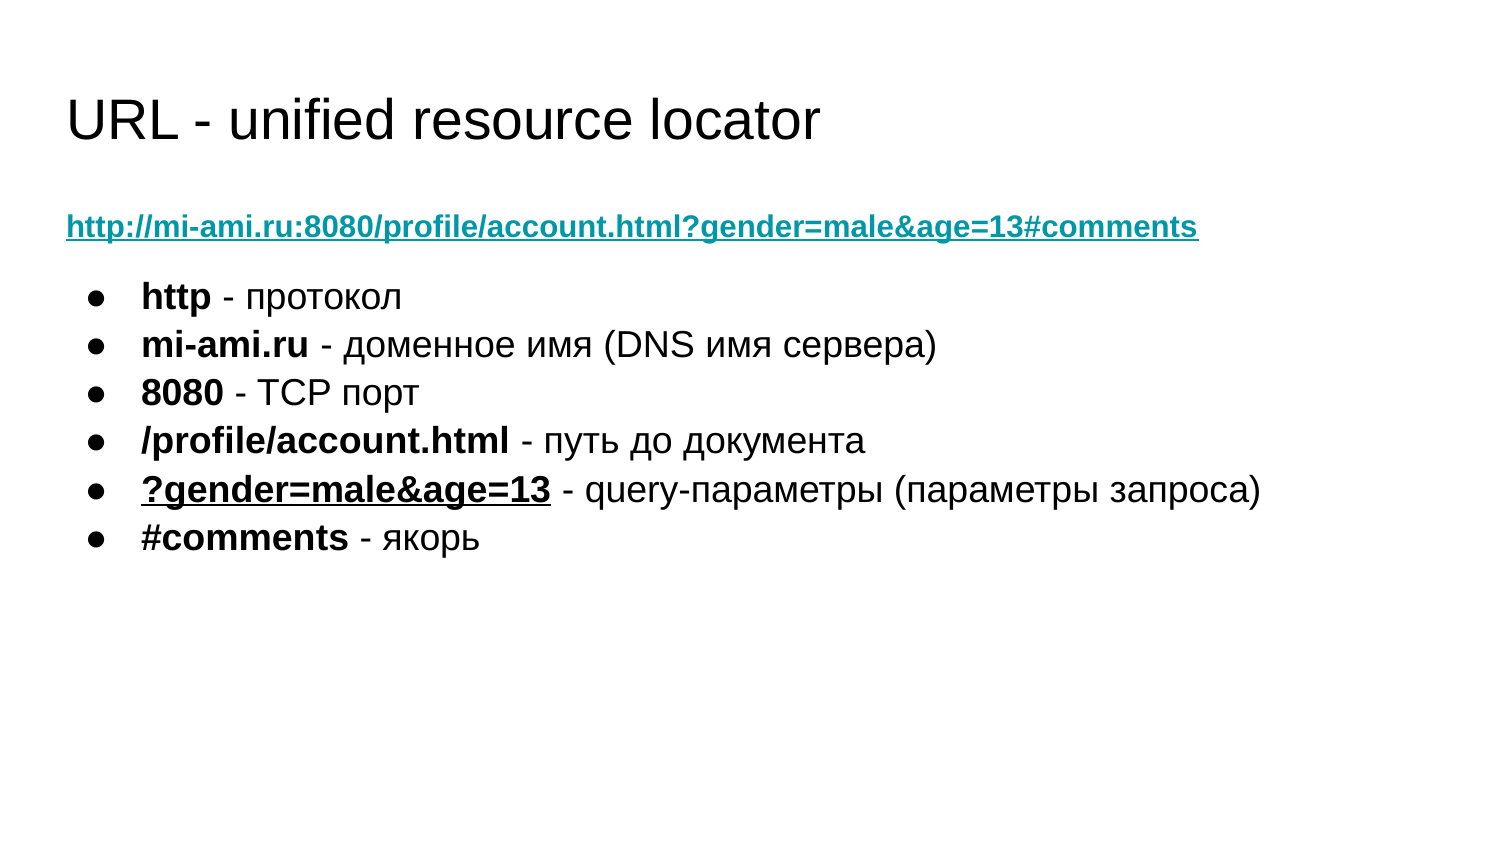

# URL - unified resource locator
http://mi-ami.ru:8080/profile/account.html?gender=male&age=13#comments
http - протокол
mi-ami.ru - доменное имя (DNS имя сервера)
8080 - TCP порт
/profile/account.html - путь до документа
?gender=male&age=13 - query-параметры (параметры запроса)
#comments - якорь